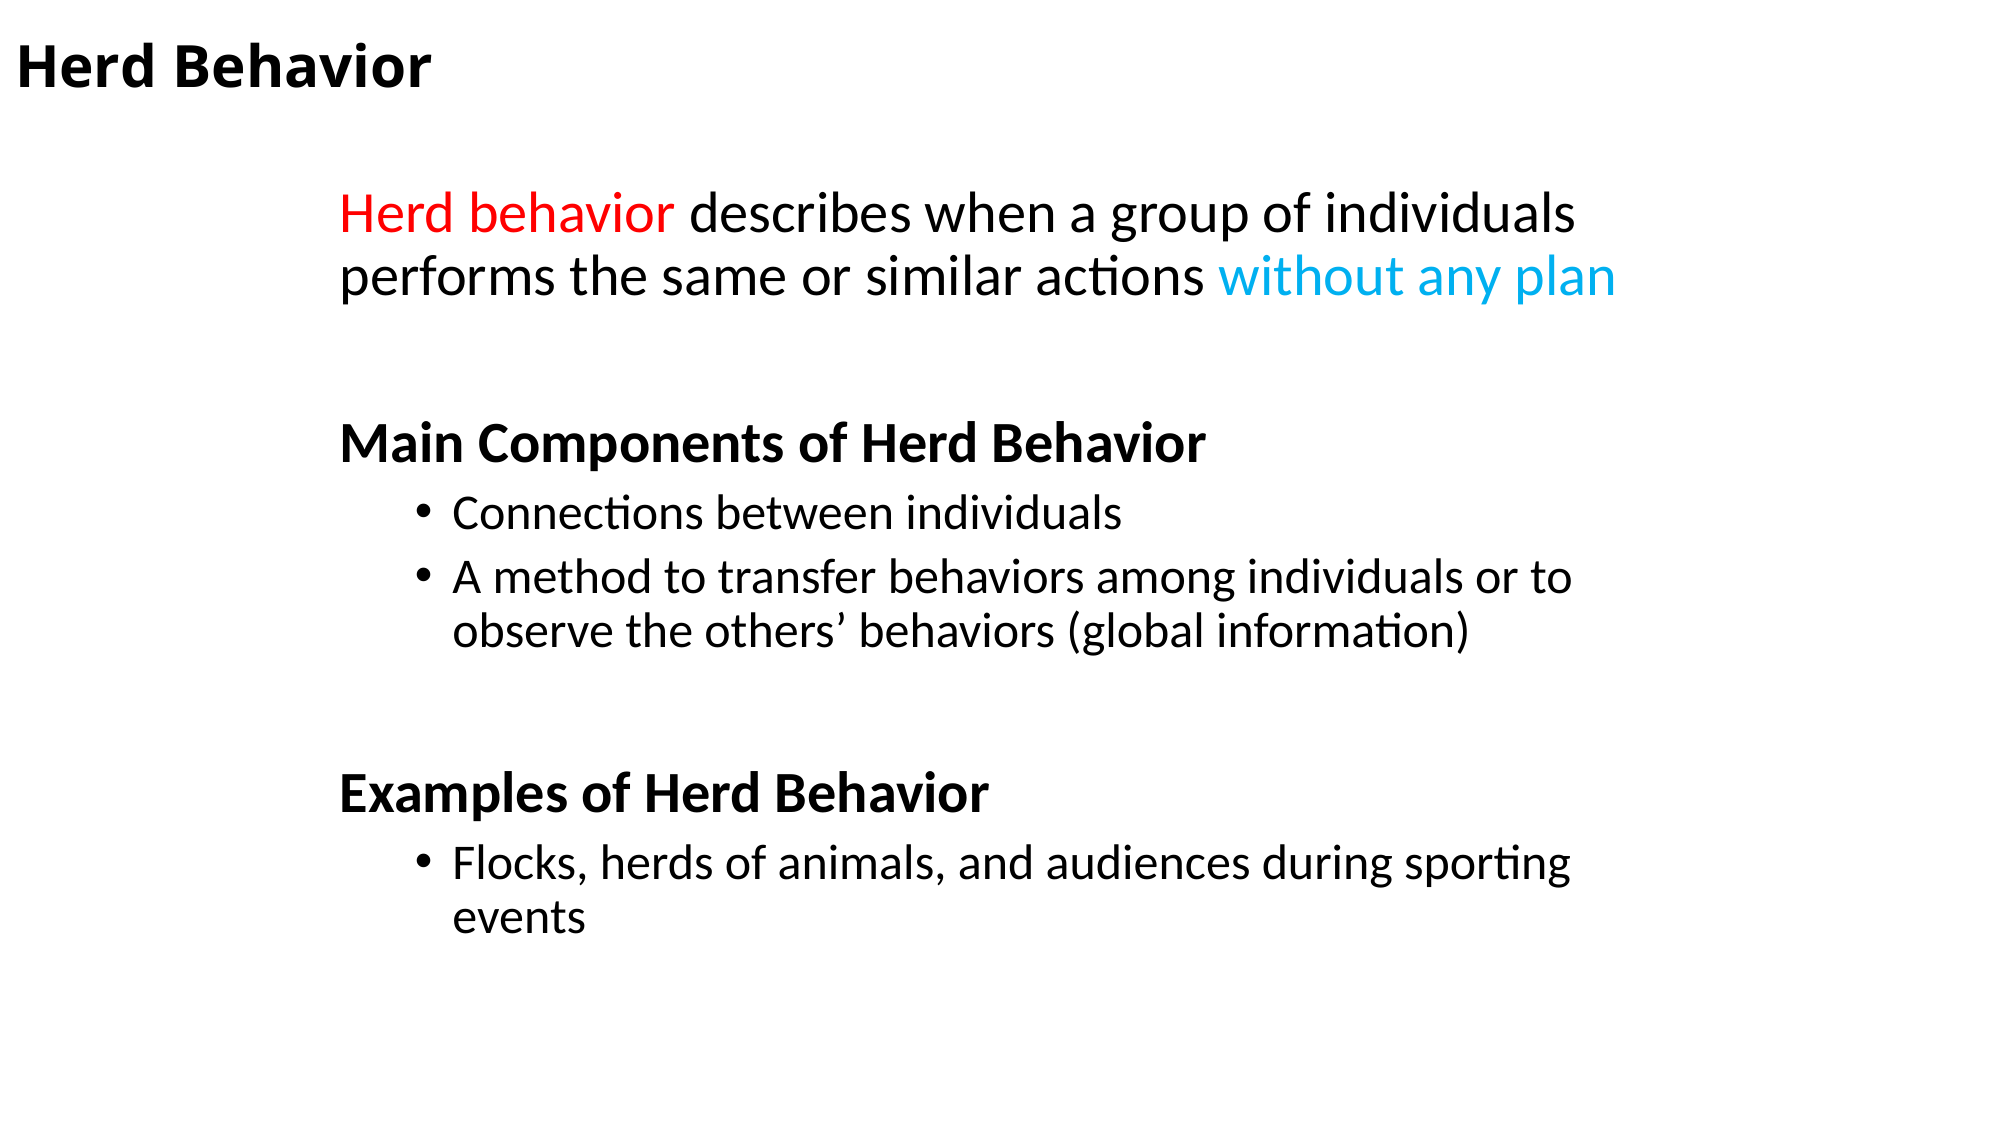

# Herd Behavior
Herd behavior describes when a group of individuals performs the same or similar actions without any plan

Main Components of Herd Behavior
Connections between individuals
A method to transfer behaviors among individuals or to observe the others’ behaviors (global information)

Examples of Herd Behavior
Flocks, herds of animals, and audiences during sporting events